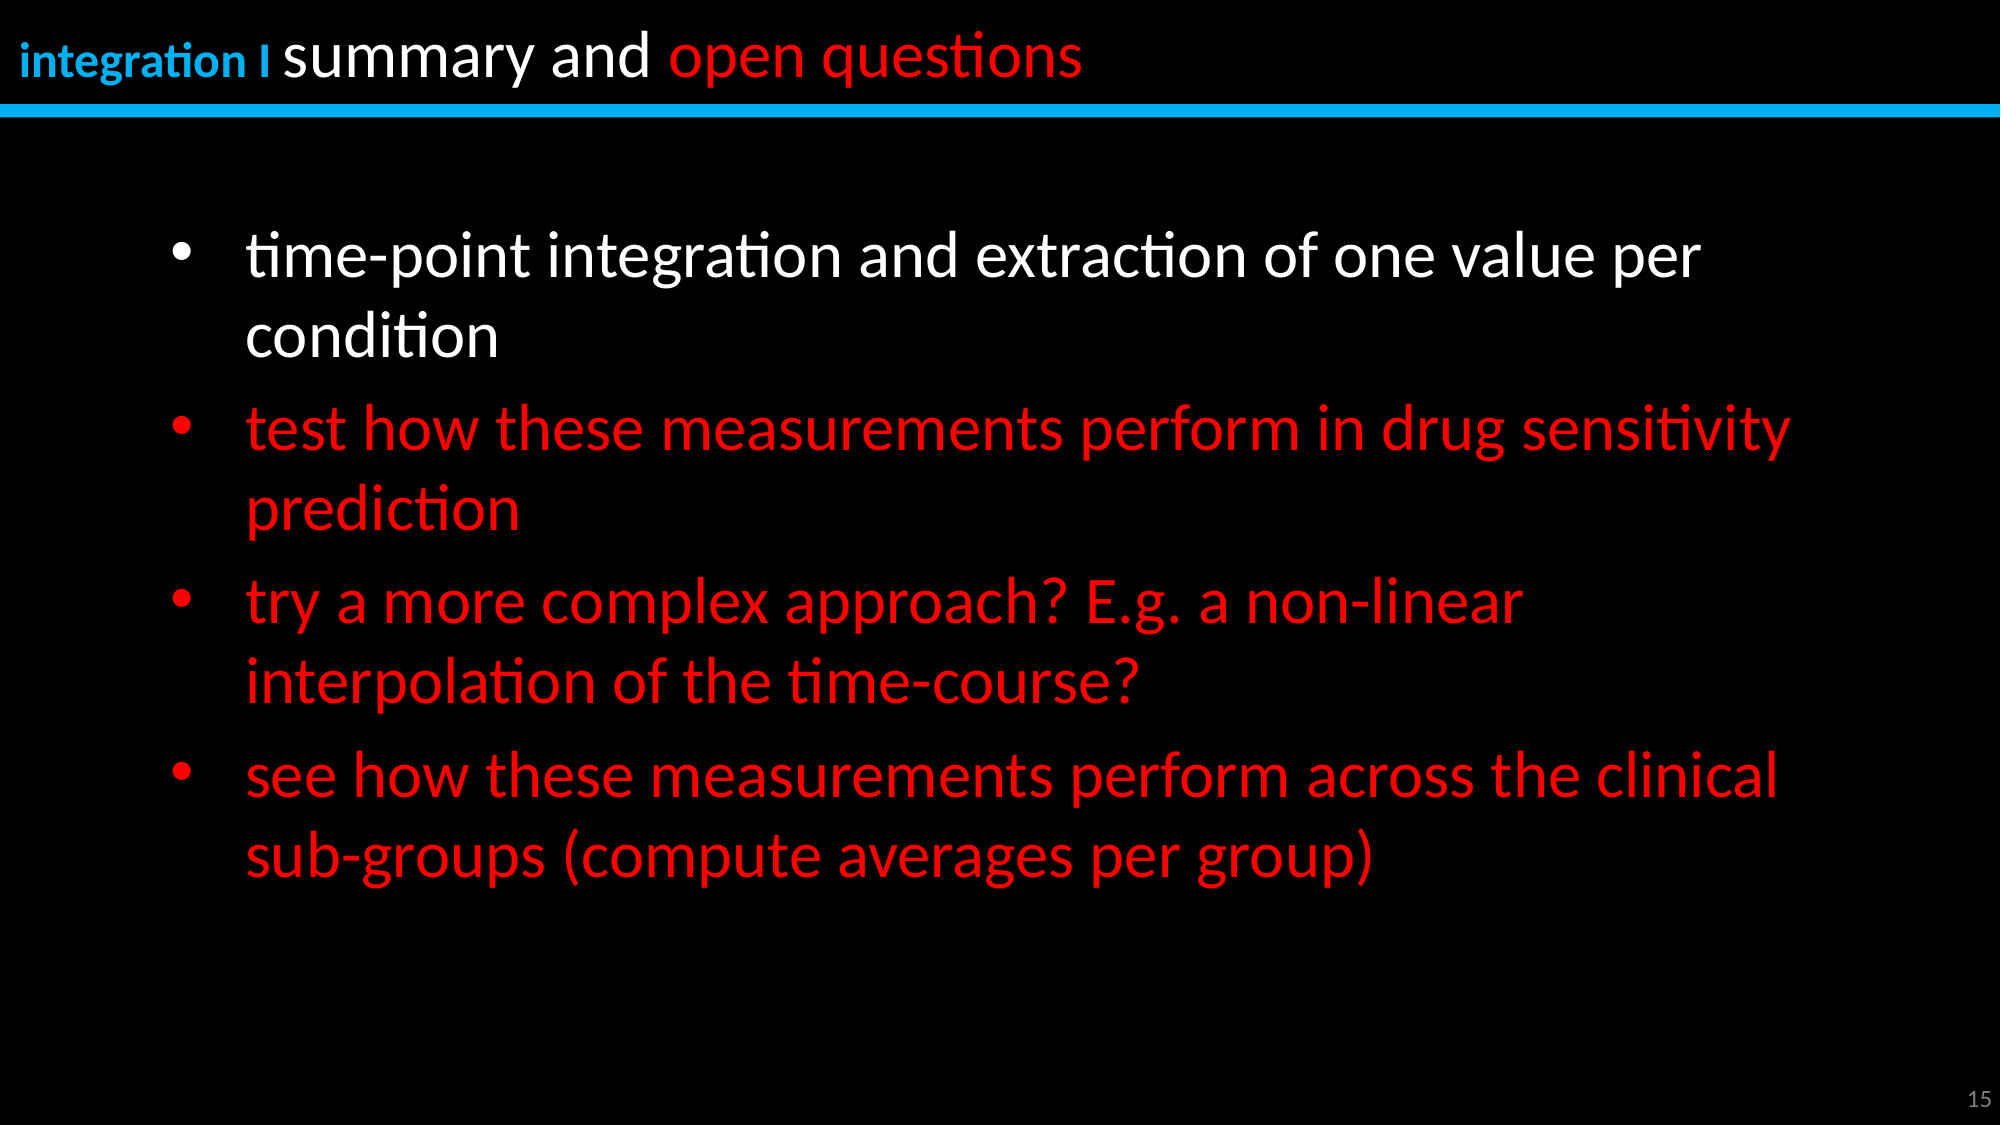

integration I summary and open questions

time-point integration and extraction of one value per condition
test how these measurements perform in drug sensitivity prediction
try a more complex approach? E.g. a non-linear interpolation of the time-course?
see how these measurements perform across the clinical sub-groups (compute averages per group)
15